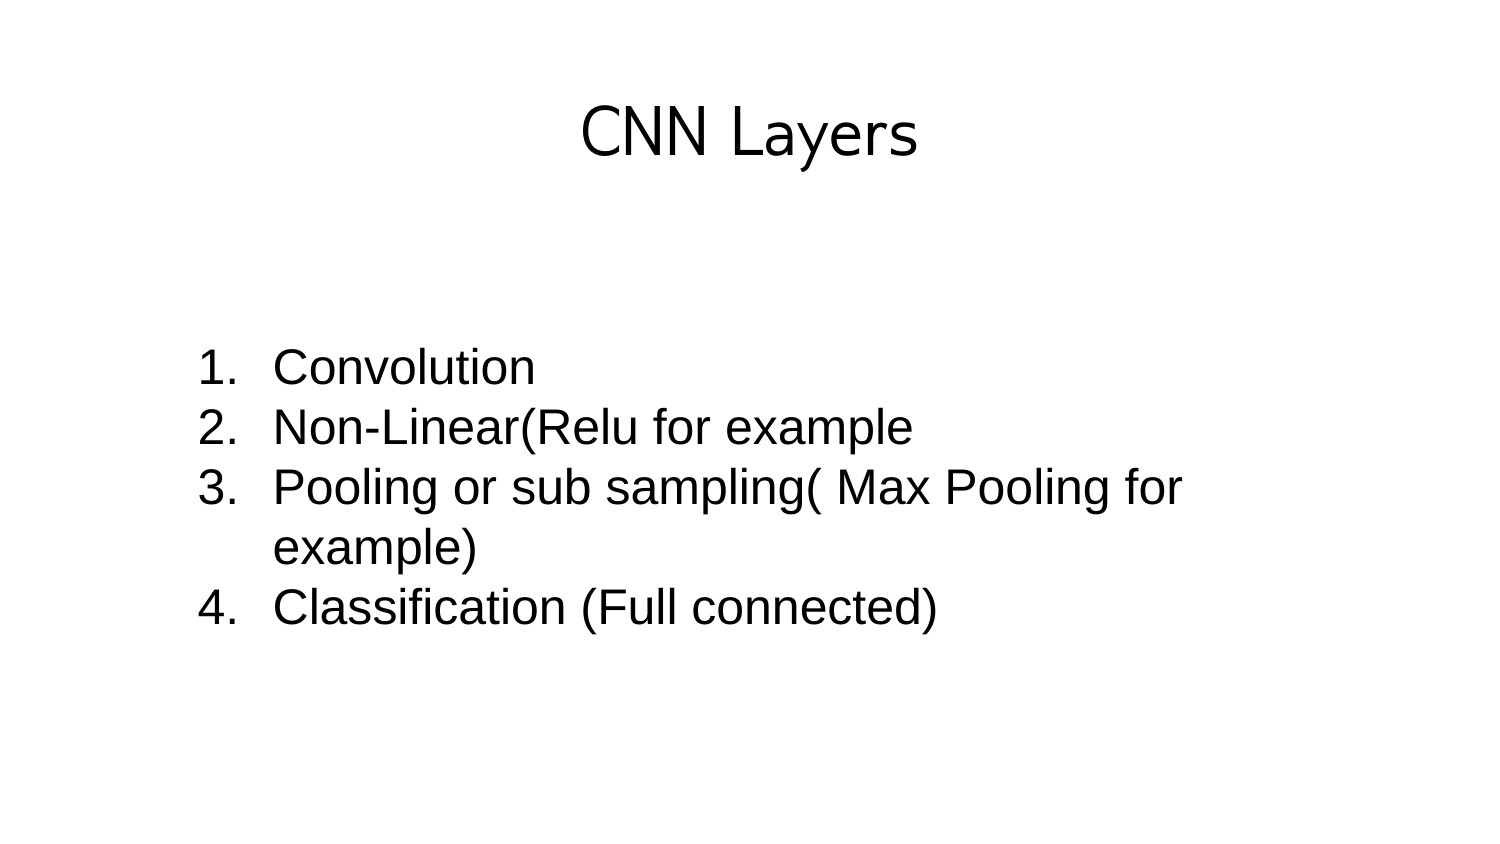

# CNN Layers
Convolution
Non-Linear(Relu for example
Pooling or sub sampling( Max Pooling for example)
Classification (Full connected)